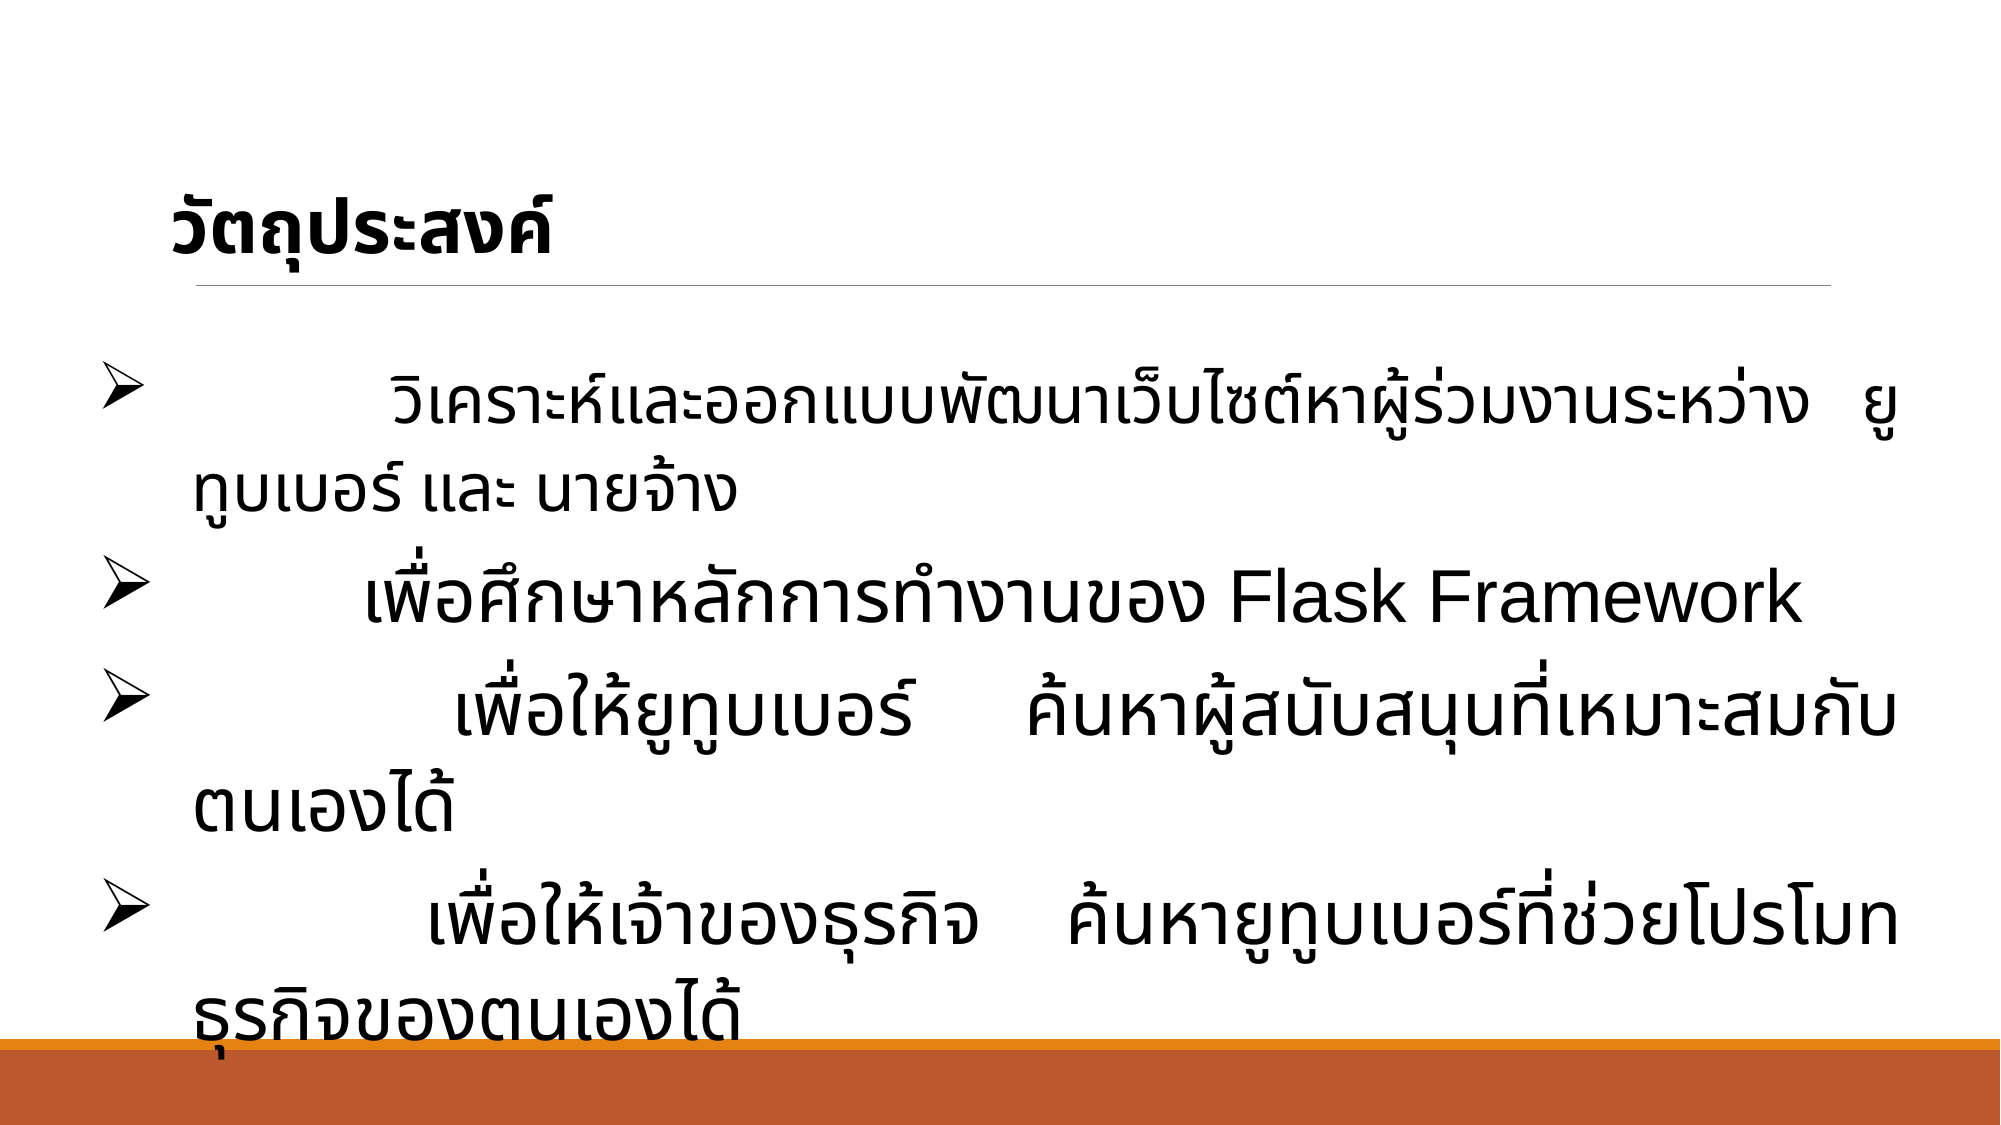

วัตถุประสงค์
	 วิเคราะห์และออกแบบพัฒนาเว็บไซต์หาผู้ร่วมงานระหว่าง ยูทูบเบอร์ และ นายจ้าง
	 เพื่อศึกษาหลักการทำงานของ Flask Framework
	 เพื่อให้ยูทูบเบอร์ ค้นหาผู้สนับสนุนที่เหมาะสมกับตนเองได้
	 เพื่อให้เจ้าของธุรกิจ ค้นหายูทูบเบอร์ที่ช่วยโปรโมทธุรกิจของตนเองได้